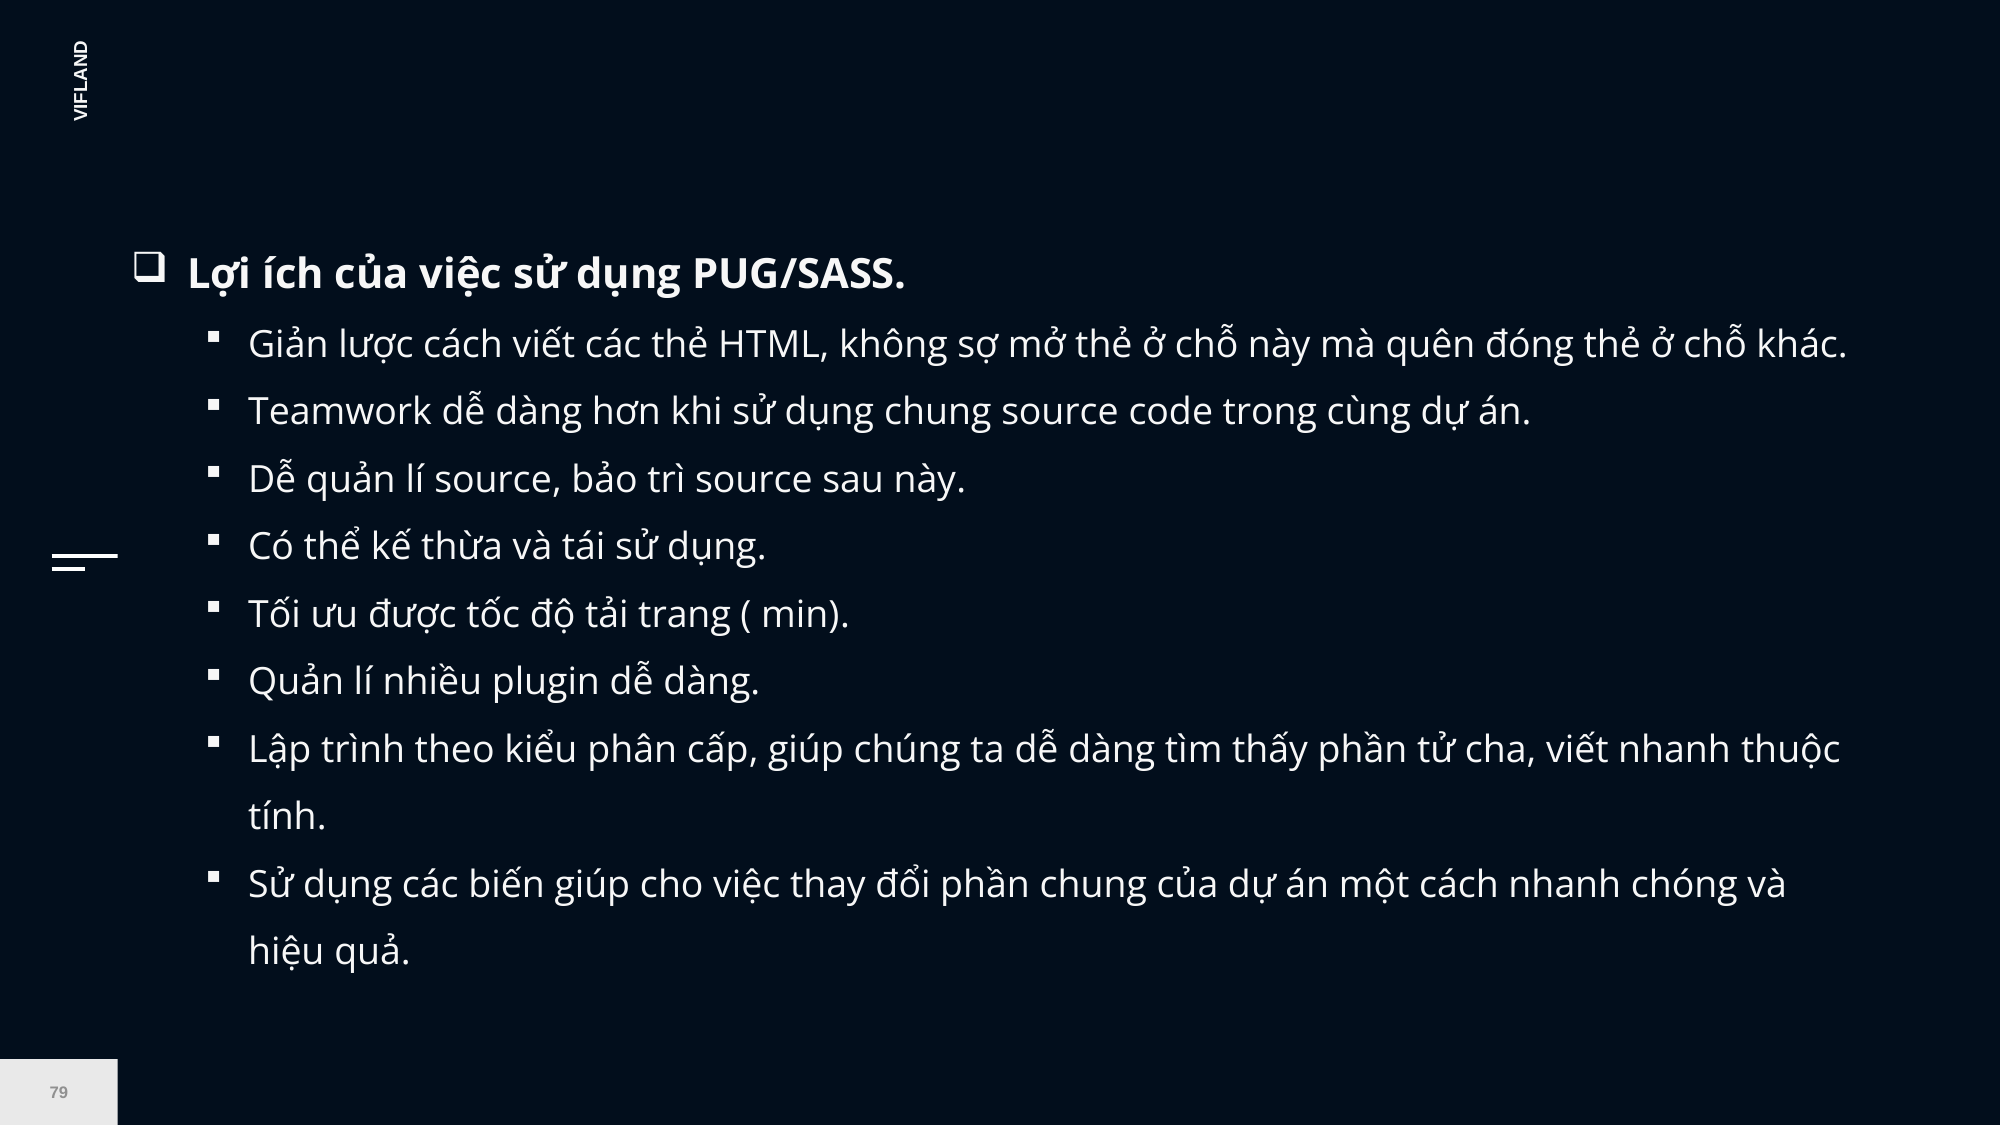

Lợi ích của việc sử dụng PUG/SASS.
Giản lược cách viết các thẻ HTML, không sợ mở thẻ ở chỗ này mà quên đóng thẻ ở chỗ khác.
Teamwork dễ dàng hơn khi sử dụng chung source code trong cùng dự án.
Dễ quản lí source, bảo trì source sau này.
Có thể kế thừa và tái sử dụng.
Tối ưu được tốc độ tải trang ( min).
Quản lí nhiều plugin dễ dàng.
Lập trình theo kiểu phân cấp, giúp chúng ta dễ dàng tìm thấy phần tử cha, viết nhanh thuộc tính.
Sử dụng các biến giúp cho việc thay đổi phần chung của dự án một cách nhanh chóng và hiệu quả.